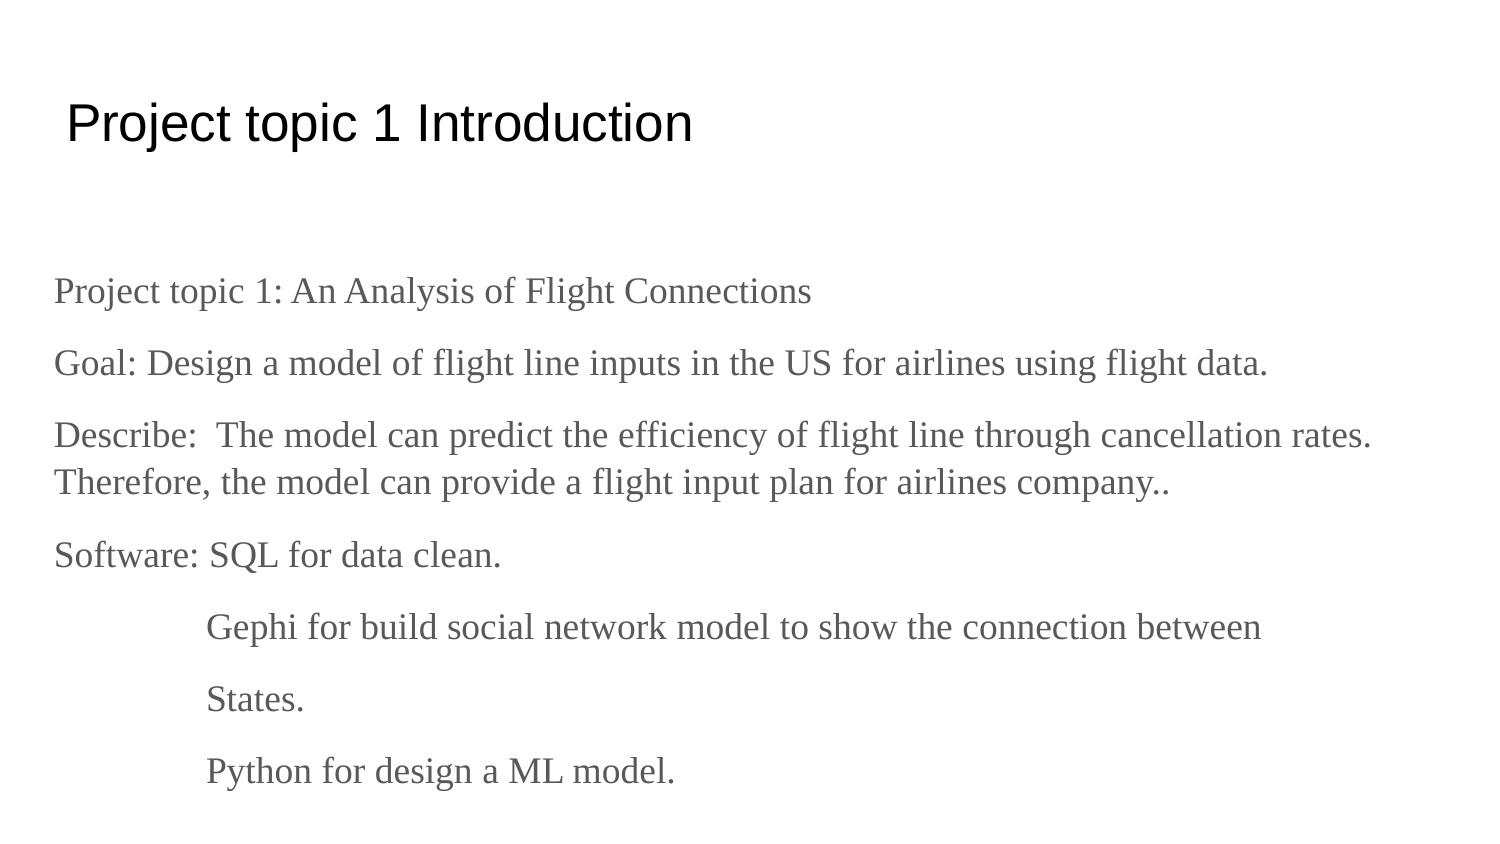

# Project topic 1 Introduction
Project topic 1: An Analysis of Flight Connections
Goal: Design a model of flight line inputs in the US for airlines using flight data.
Describe:  The model can predict the efficiency of flight line through cancellation rates. Therefore, the model can provide a flight input plan for airlines company..
Software: SQL for data clean.
                Gephi for build social network model to show the connection between
                States.
                Python for design a ML model.